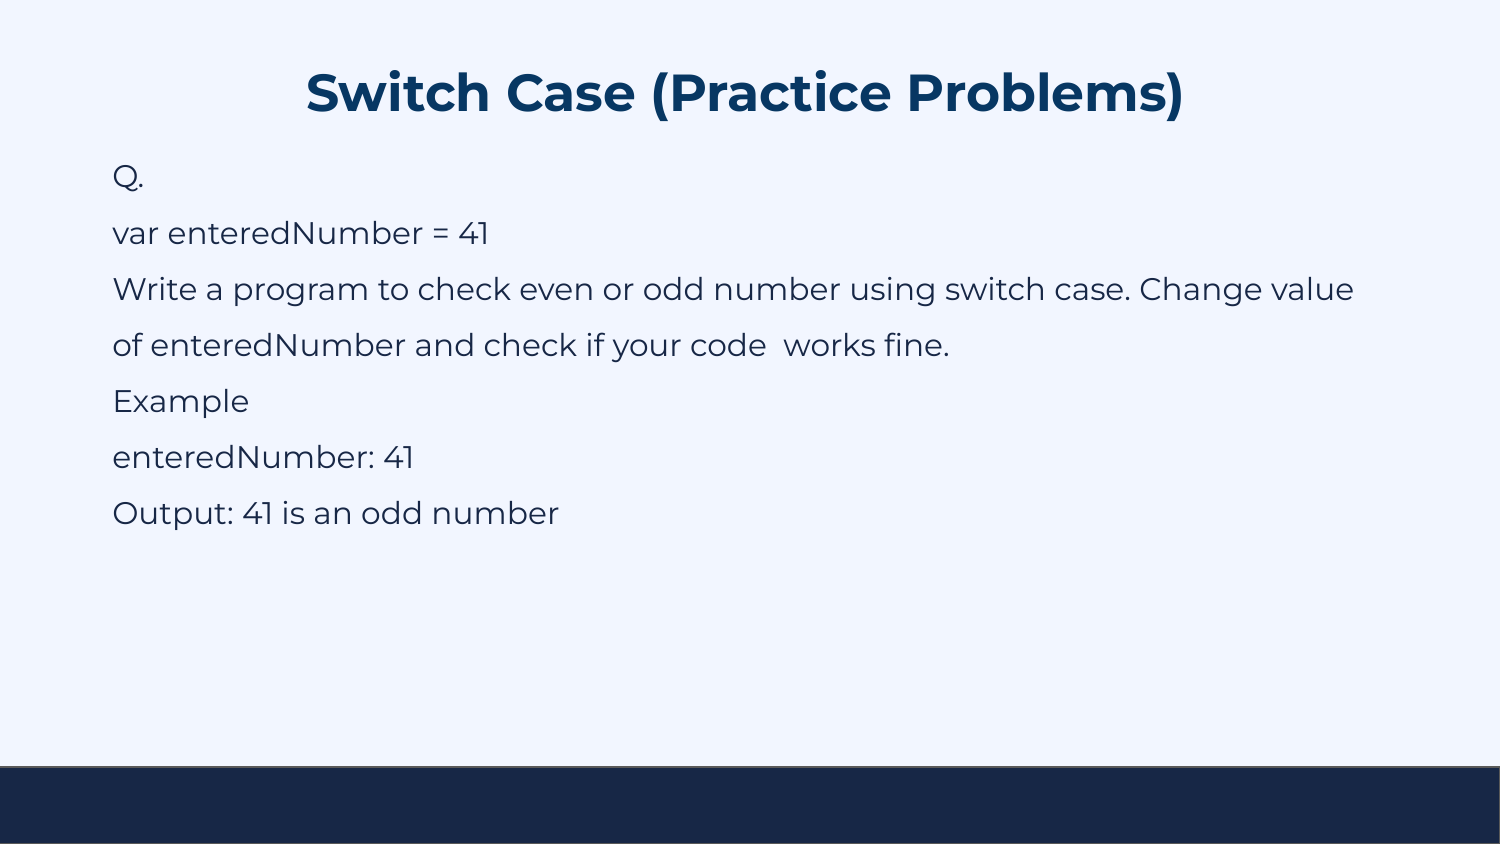

# Switch Case (Practice Problems)
Q.
var enteredNumber = 41
Write a program to check even or odd number using switch case. Change value of enteredNumber and check if your code  works fine.
Example
enteredNumber: 41
Output: 41 is an odd number